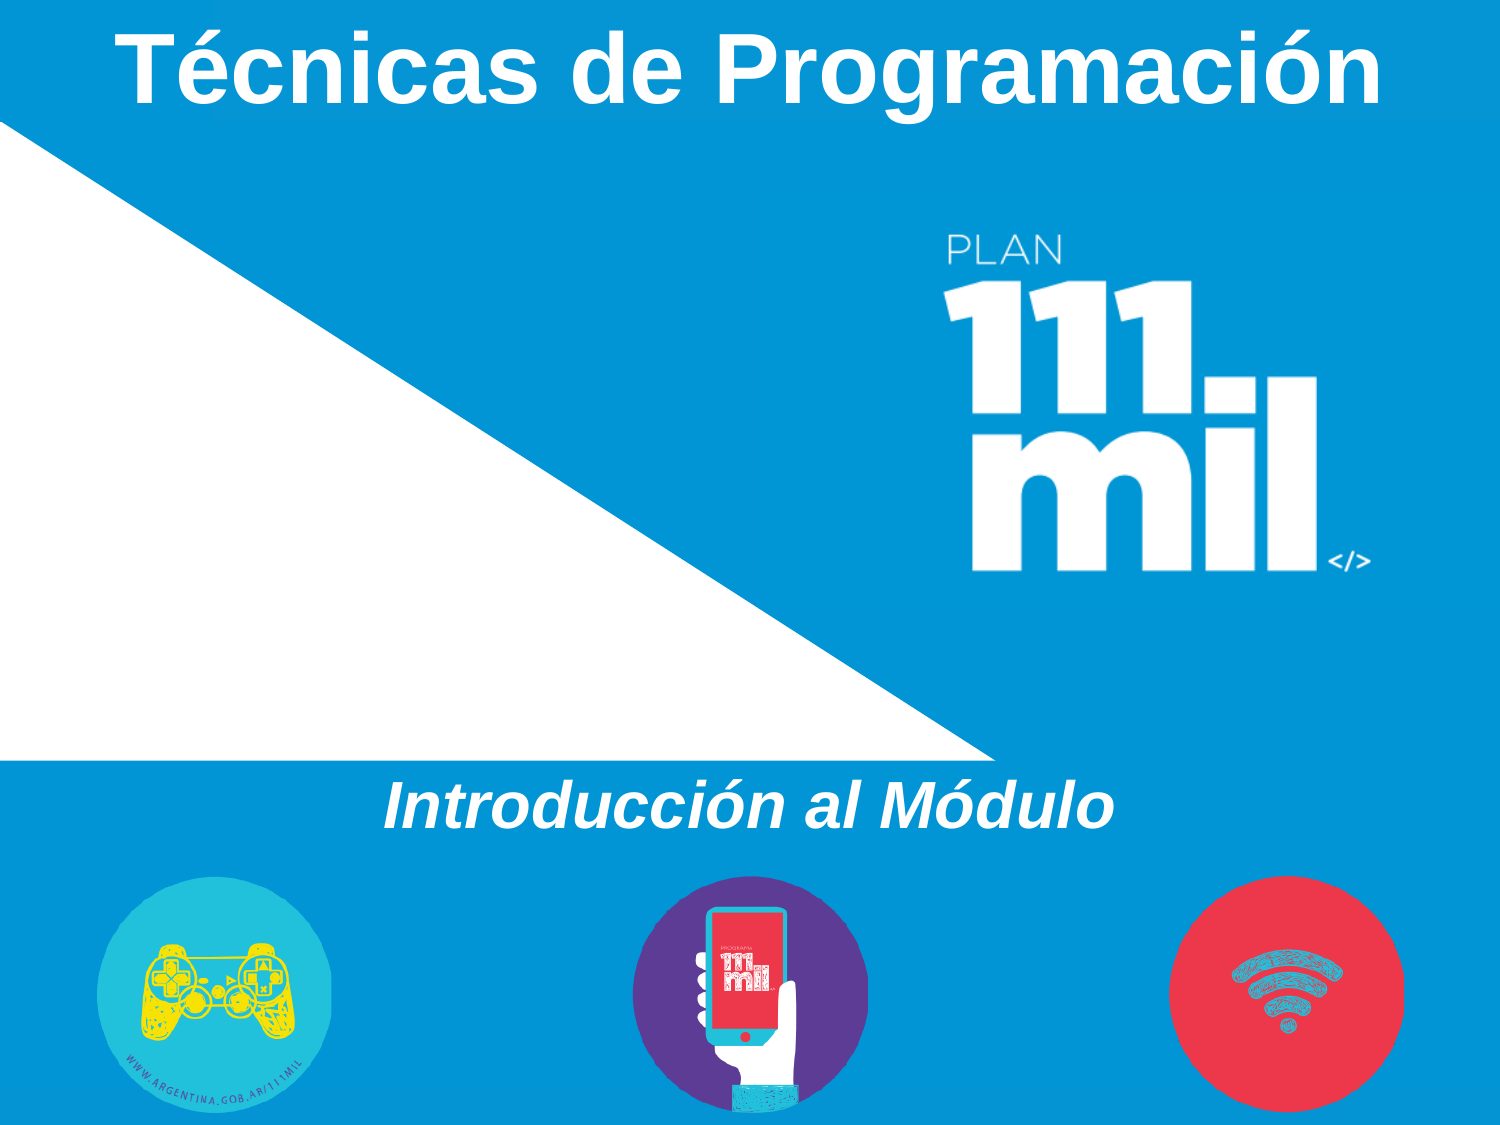

# Técnicas de Programación
Introducción al Módulo